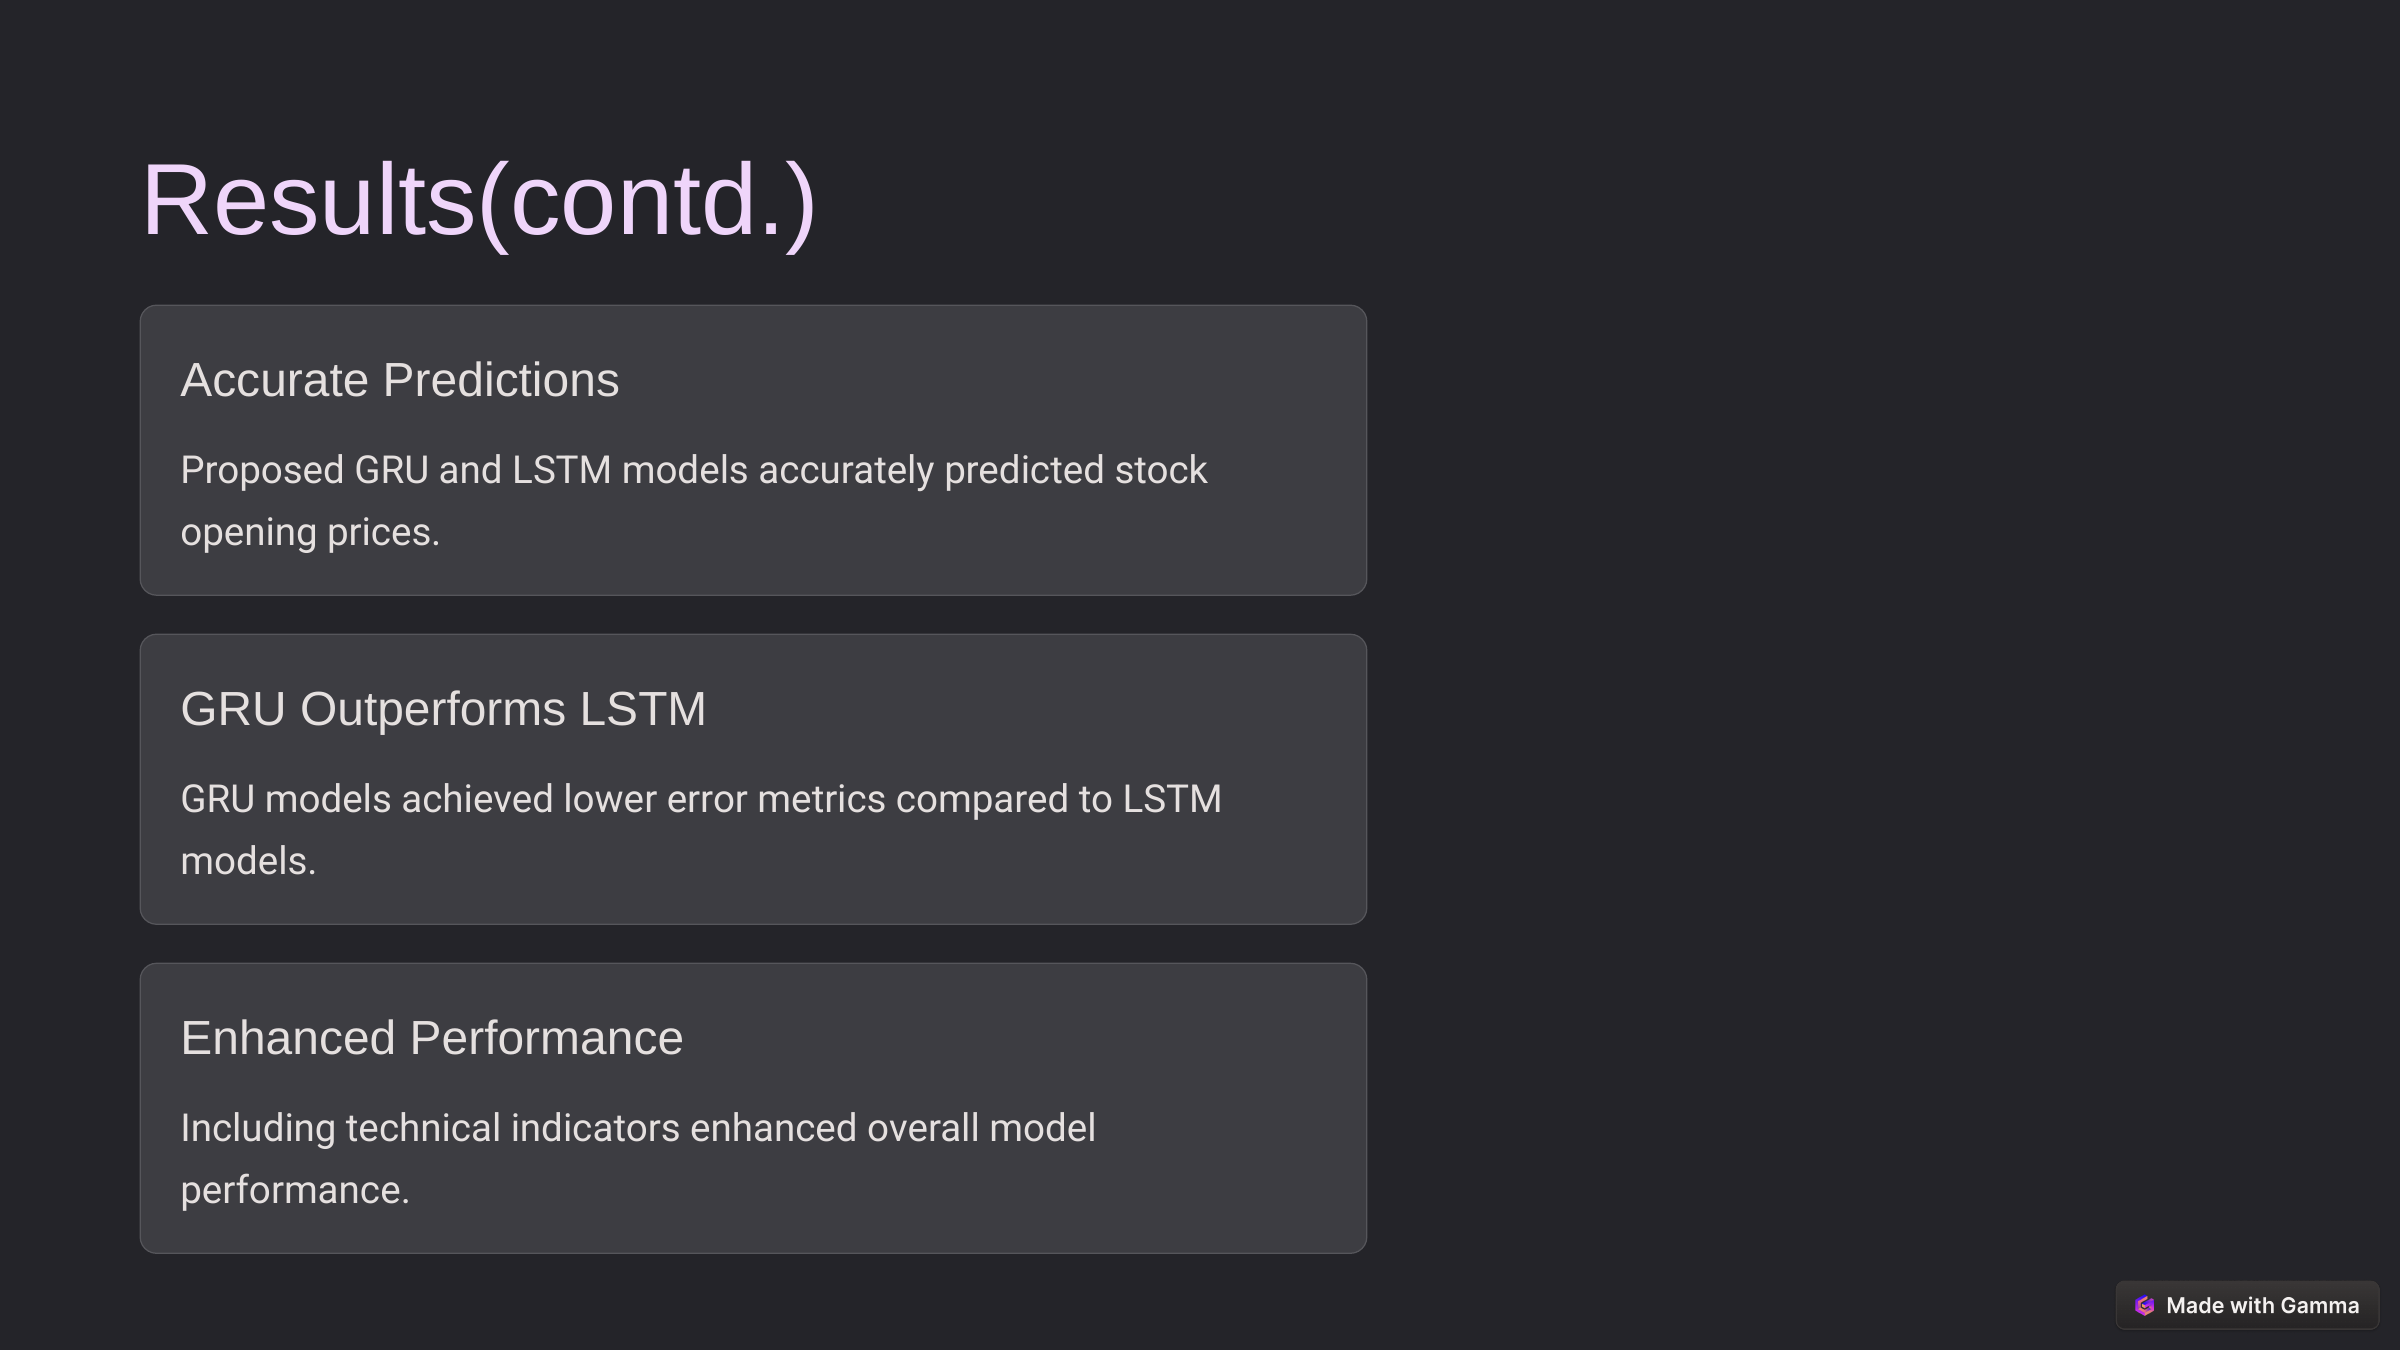

Results(contd.)

Accurate Predictions
Proposed GRU and LSTM models accurately predicted stock opening prices.

GRU Outperforms LSTM
GRU models achieved lower error metrics compared to LSTM models.

Enhanced Performance
Including technical indicators enhanced overall model performance.